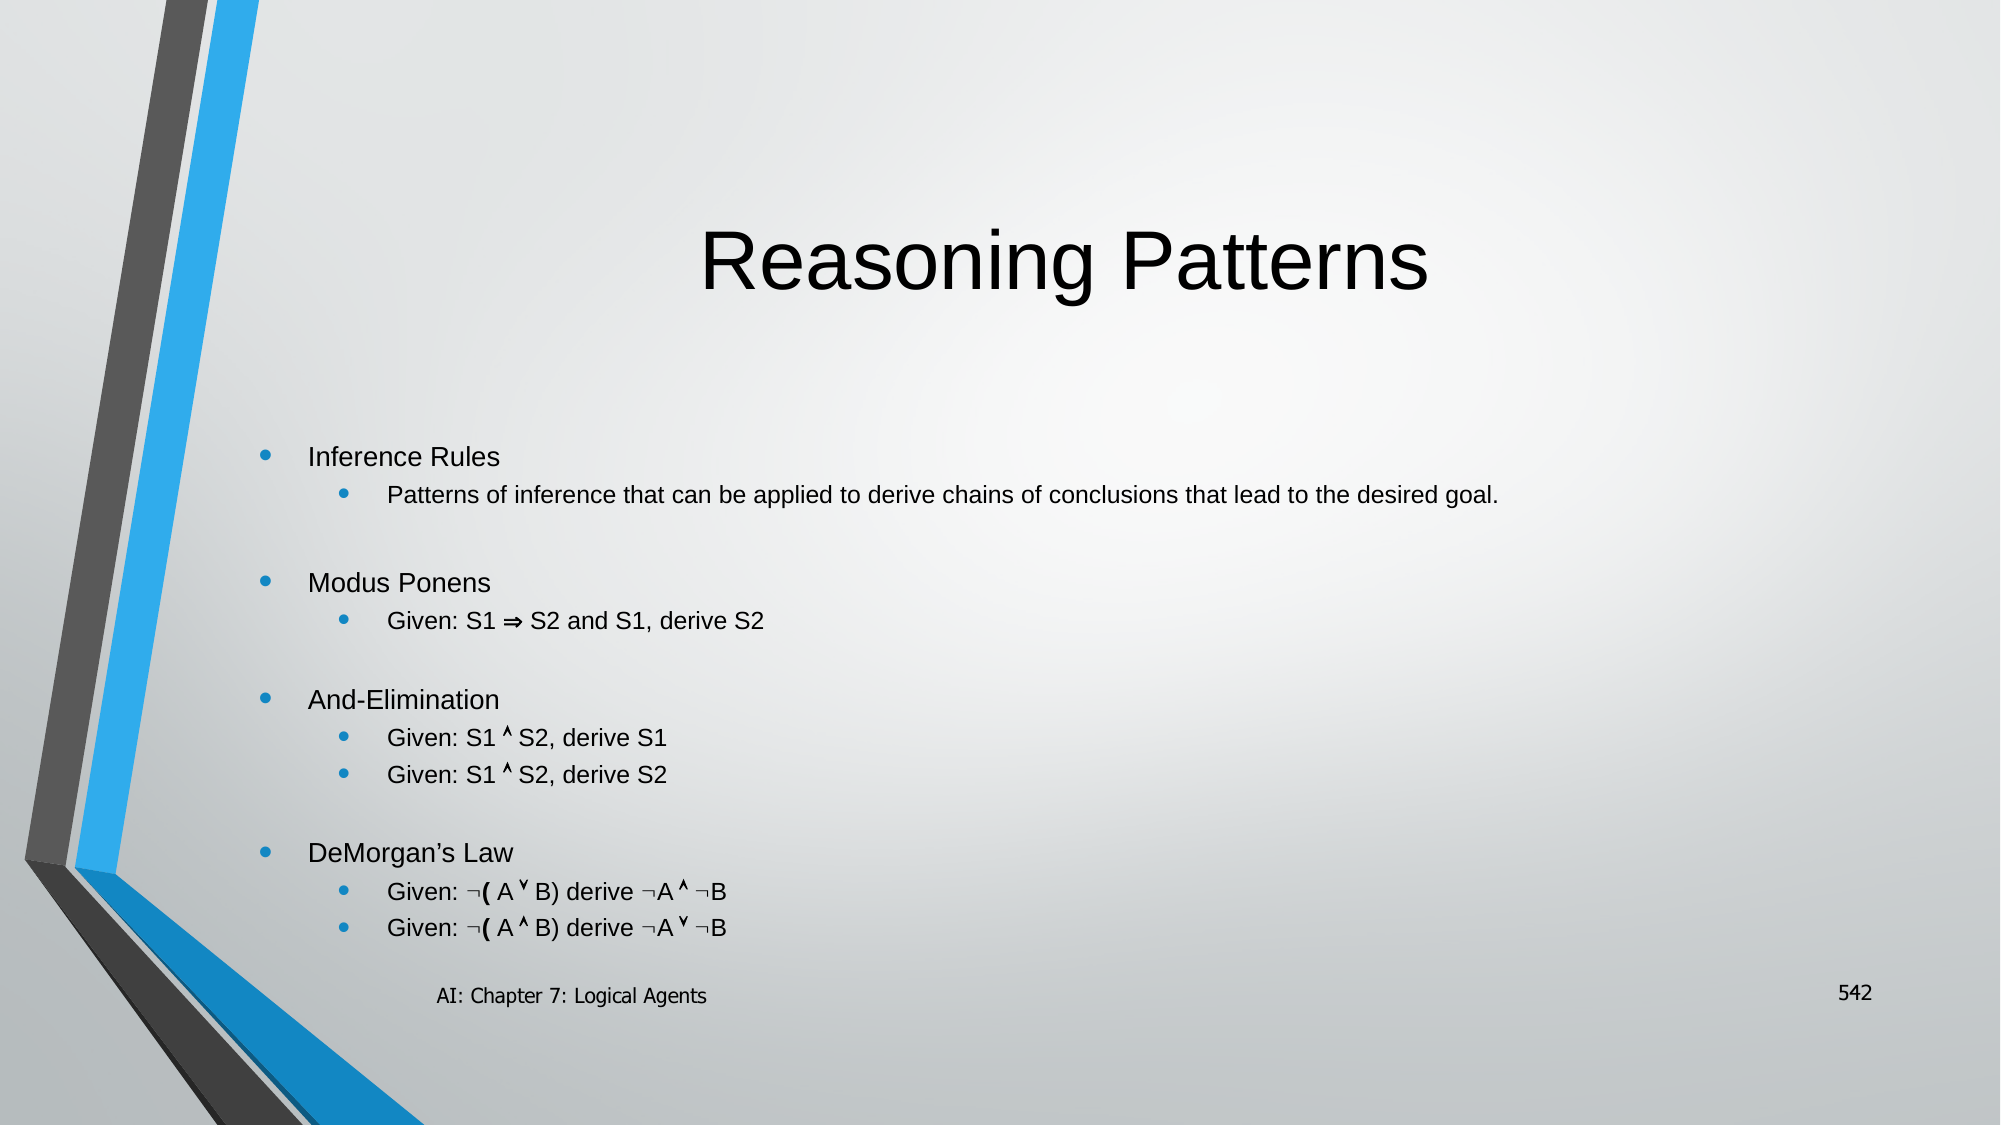

# Reasoning Patterns
Inference Rules
Patterns of inference that can be applied to derive chains of conclusions that lead to the desired goal.

Modus Ponens
Given: S1 ⇒ S2 and S1, derive S2

And-Elimination
Given: S1 ∧ S2, derive S1
Given: S1 ∧ S2, derive S2

DeMorgan’s Law
Given: ¬( A ∨ B) derive ¬A ∧ ¬B
Given: ¬( A ∧ B) derive ¬A ∨ ¬B

542
AI: Chapter 7: Logical Agents